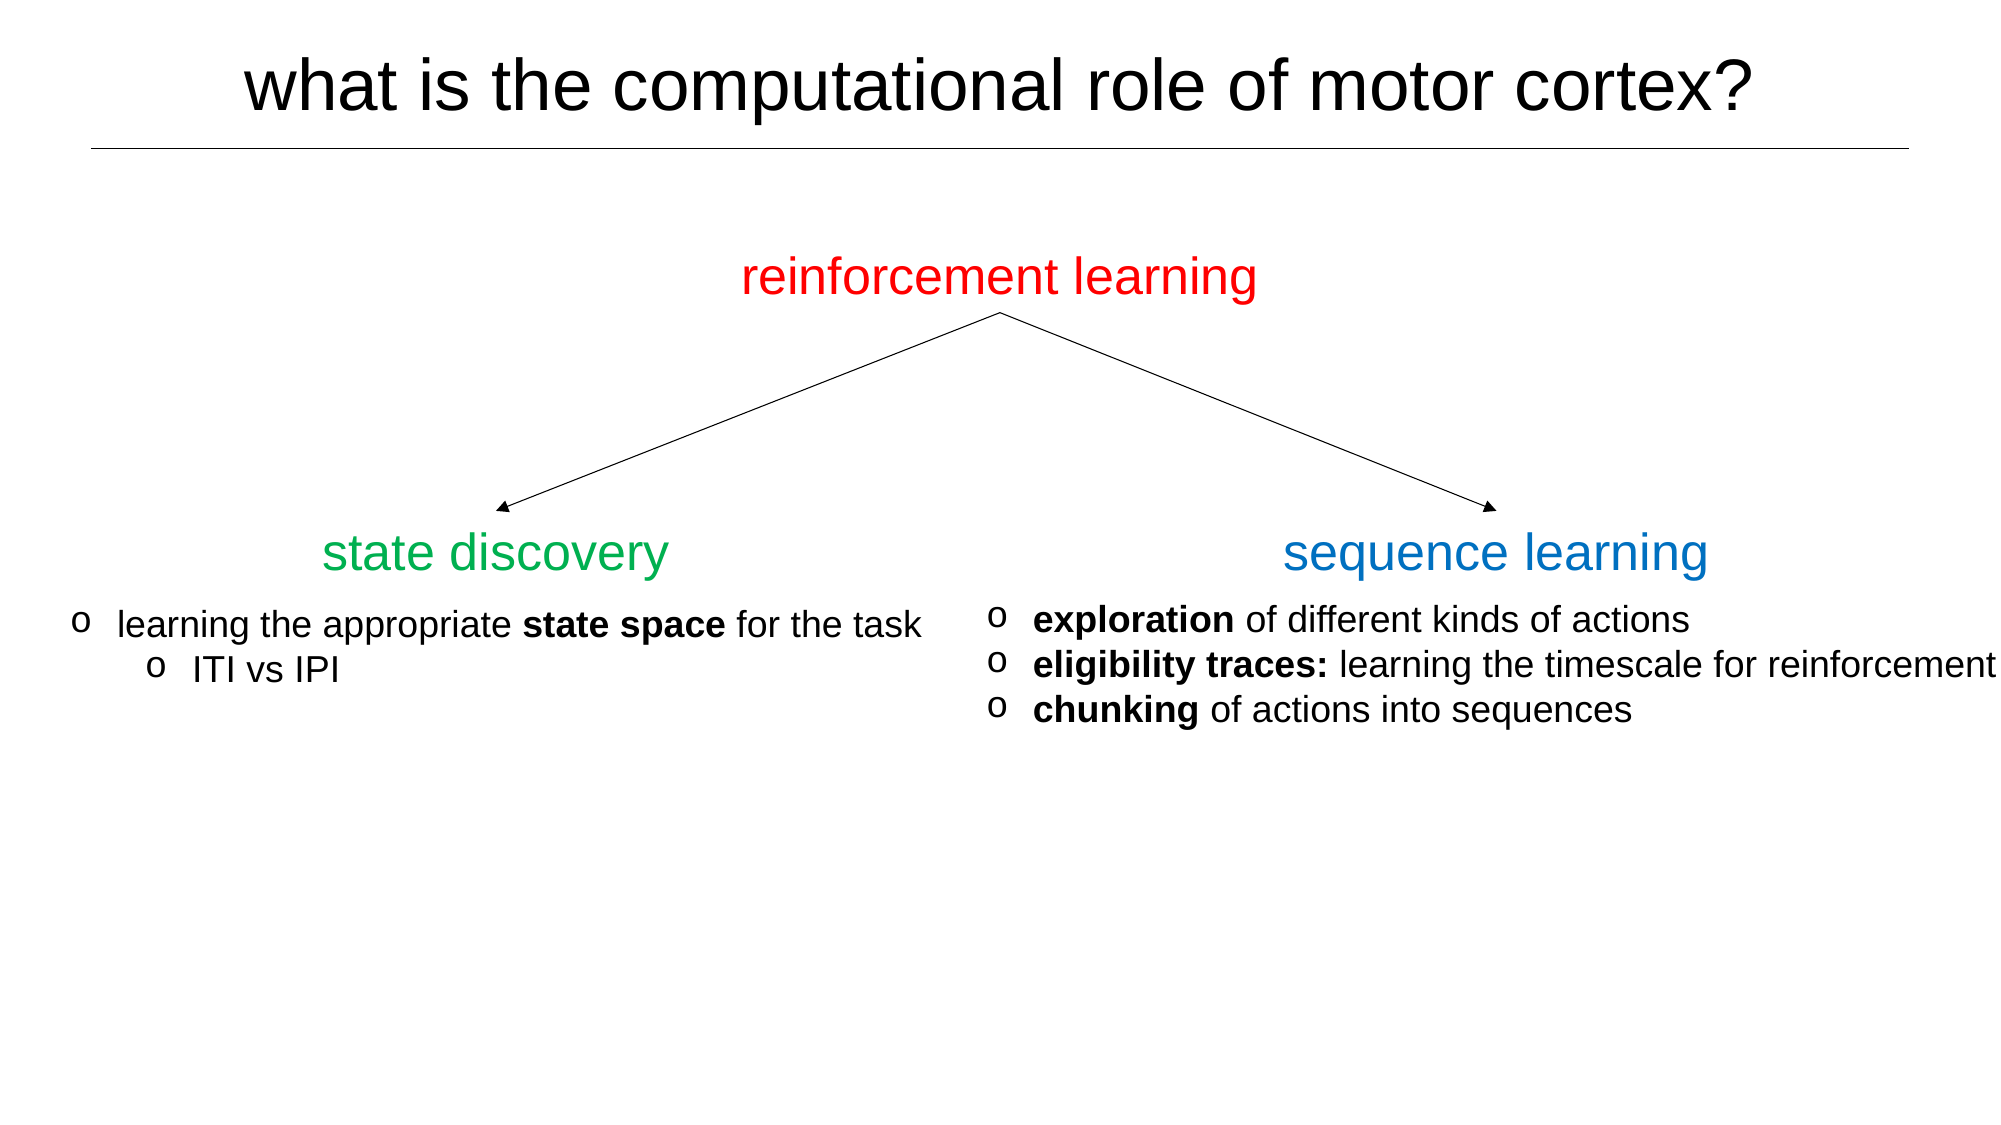

what is the computational role of motor cortex?
reinforcement learning
state discovery
sequence learning
exploration of different kinds of actions
eligibility traces: learning the timescale for reinforcement
chunking of actions into sequences
learning the appropriate state space for the task
ITI vs IPI